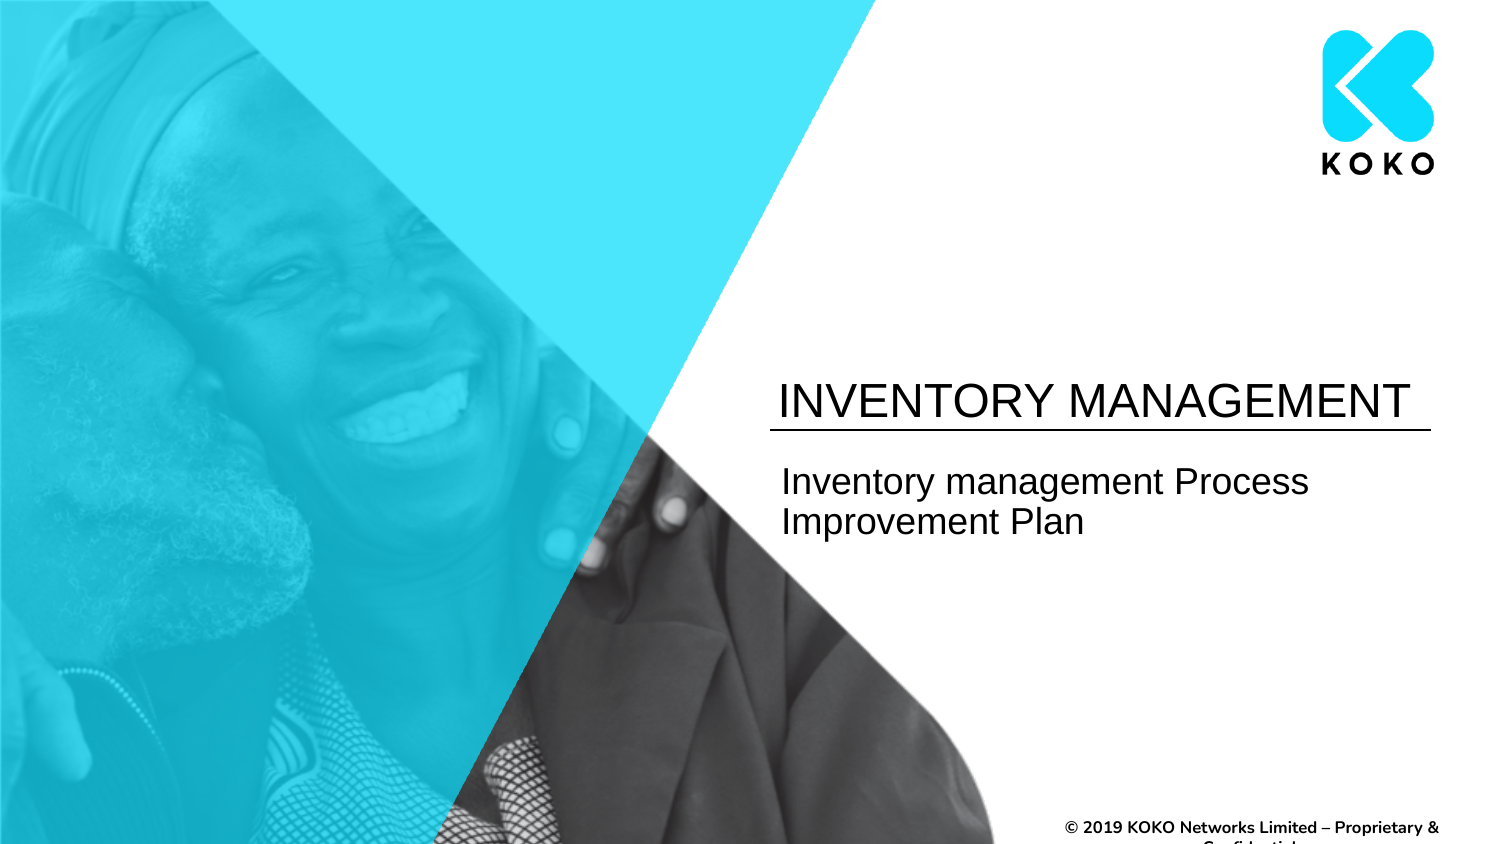

# INVENTORY MANAGEMENT
Inventory management Process Improvement Plan